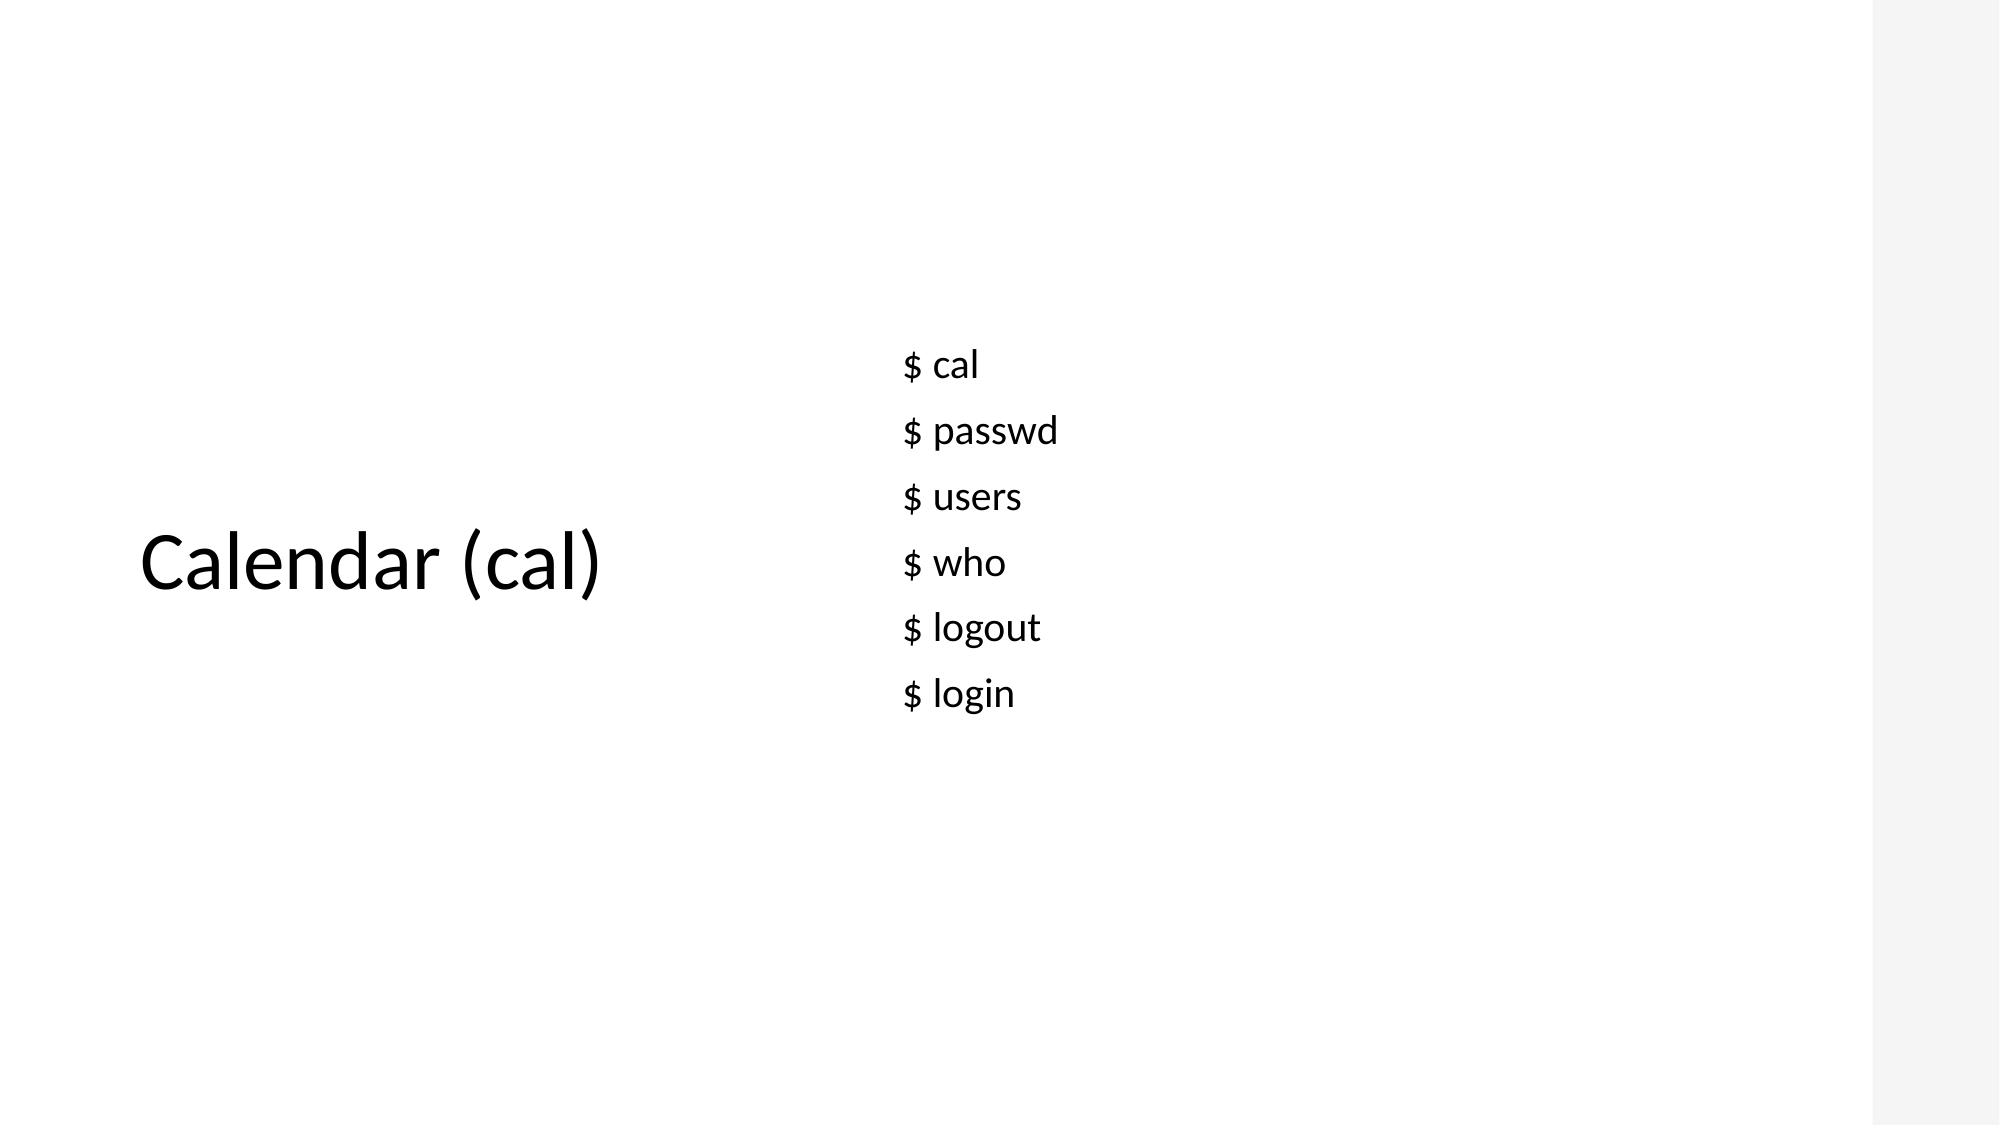

# Calendar (cal)
$ cal
$ passwd
$ users
$ who
$ logout
$ login